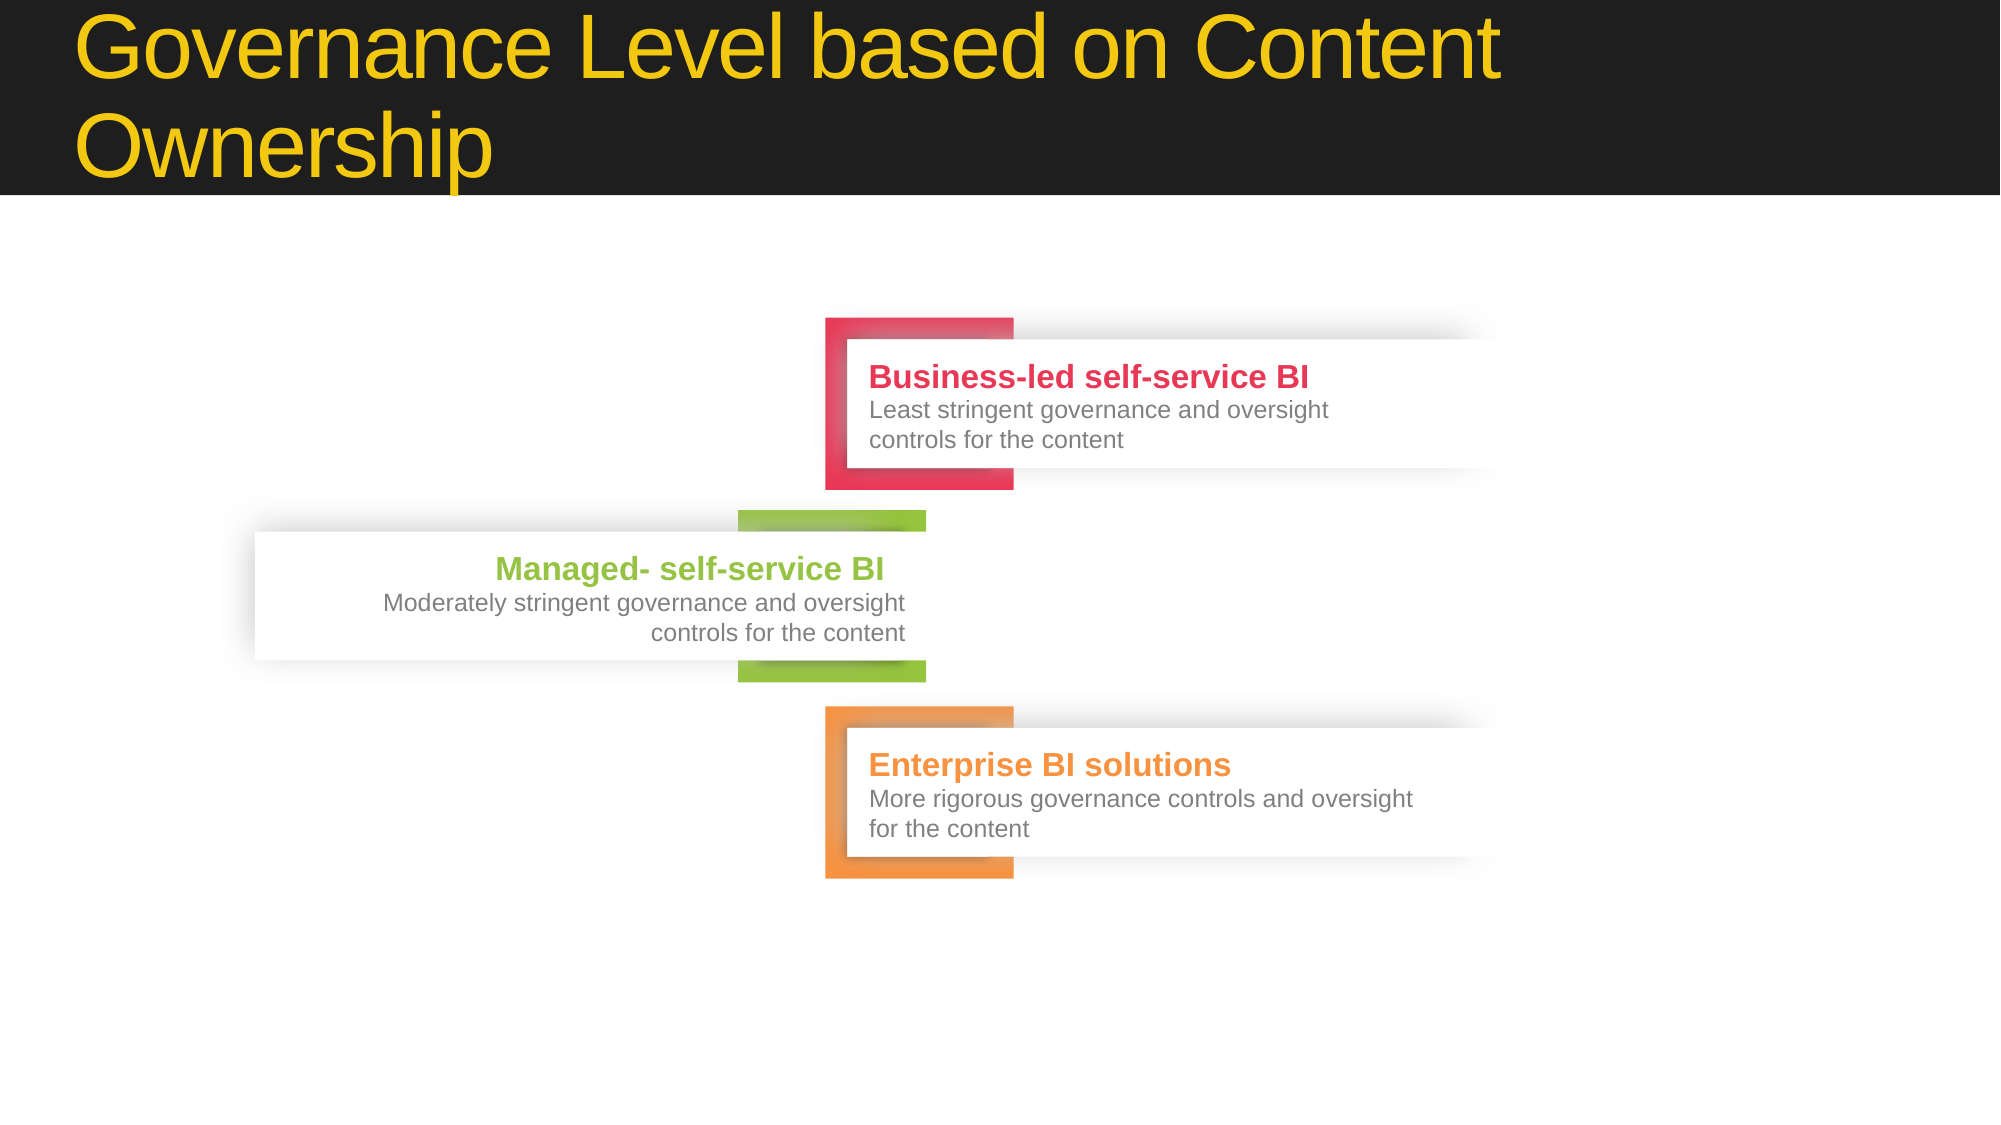

# Governance Level based on Content Ownership

Business-led self-service BI
Least stringent governance and oversight controls for the content

Managed- self-service BI
Moderately stringent governance and oversight controls for the content

Enterprise BI solutions
More rigorous governance controls and oversight for the content